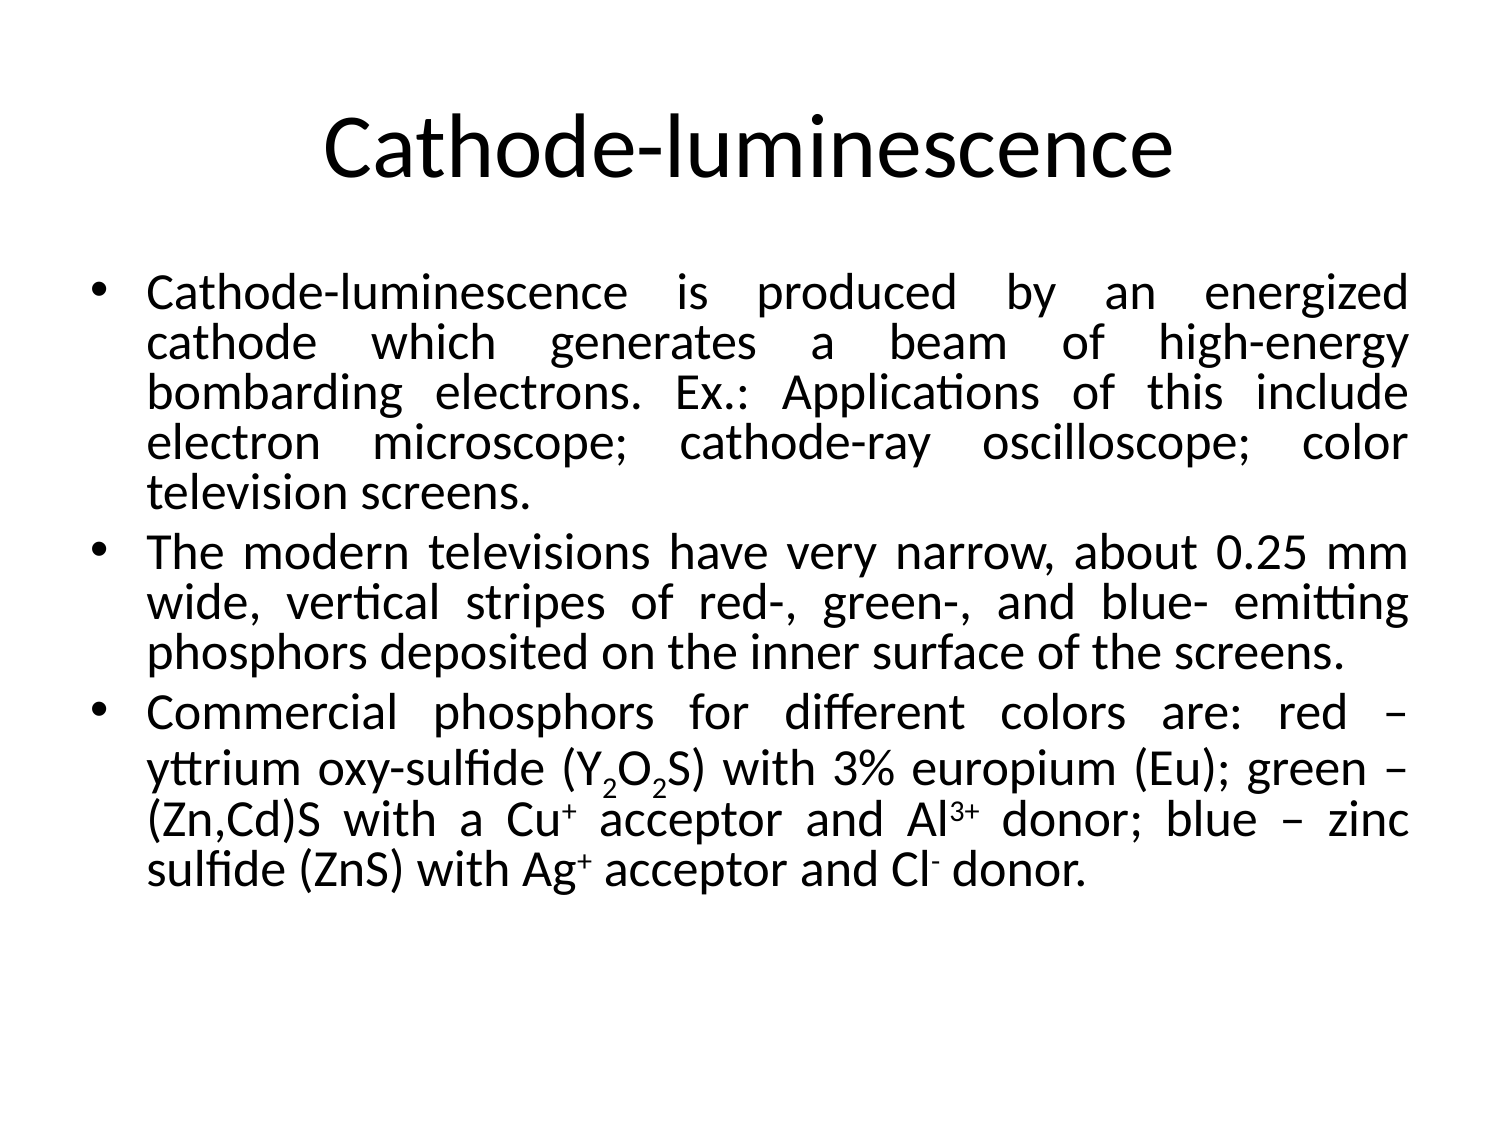

# Cathode-luminescence
Cathode-luminescence is produced by an energized cathode which generates a beam of high-energy bombarding electrons. Ex.: Applications of this include electron microscope; cathode-ray oscilloscope; color television screens.
The modern televisions have very narrow, about 0.25 mm wide, vertical stripes of red-, green-, and blue- emitting phosphors deposited on the inner surface of the screens.
Commercial phosphors for different colors are: red – yttrium oxy-sulfide (Y2O2S) with 3% europium (Eu); green – (Zn,Cd)S with a Cu+ acceptor and Al3+ donor; blue – zinc sulfide (ZnS) with Ag+ acceptor and Cl- donor.